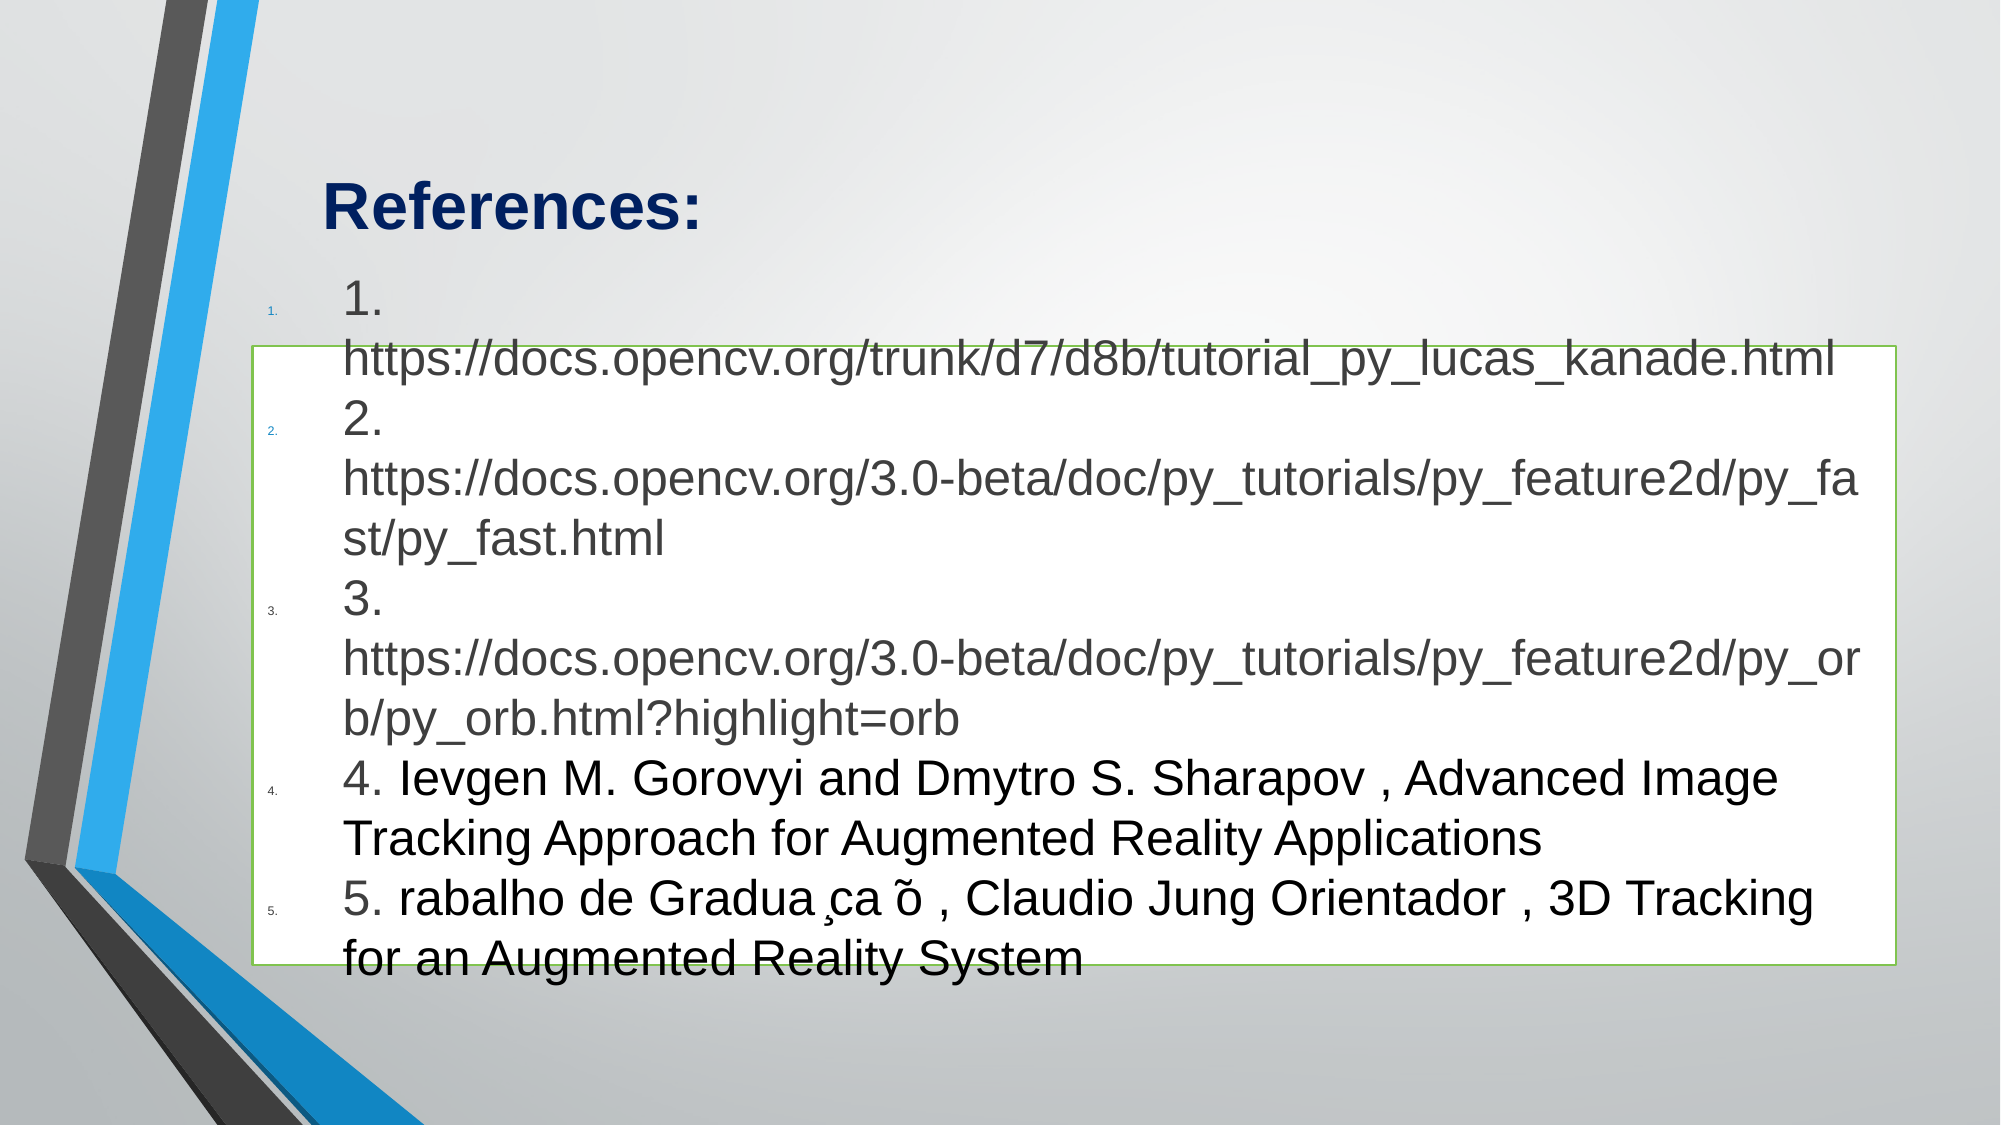

# References:
1. https://docs.opencv.org/trunk/d7/d8b/tutorial_py_lucas_kanade.html
2. https://docs.opencv.org/3.0-beta/doc/py_tutorials/py_feature2d/py_fast/py_fast.html
3. https://docs.opencv.org/3.0-beta/doc/py_tutorials/py_feature2d/py_orb/py_orb.html?highlight=orb
4. Ievgen M. Gorovyi and Dmytro S. Sharapov , Advanced Image Tracking Approach for Augmented Reality Applications
5. rabalho de Gradua ̧ca ̃o , Claudio Jung Orientador , 3D Tracking for an Augmented Reality System